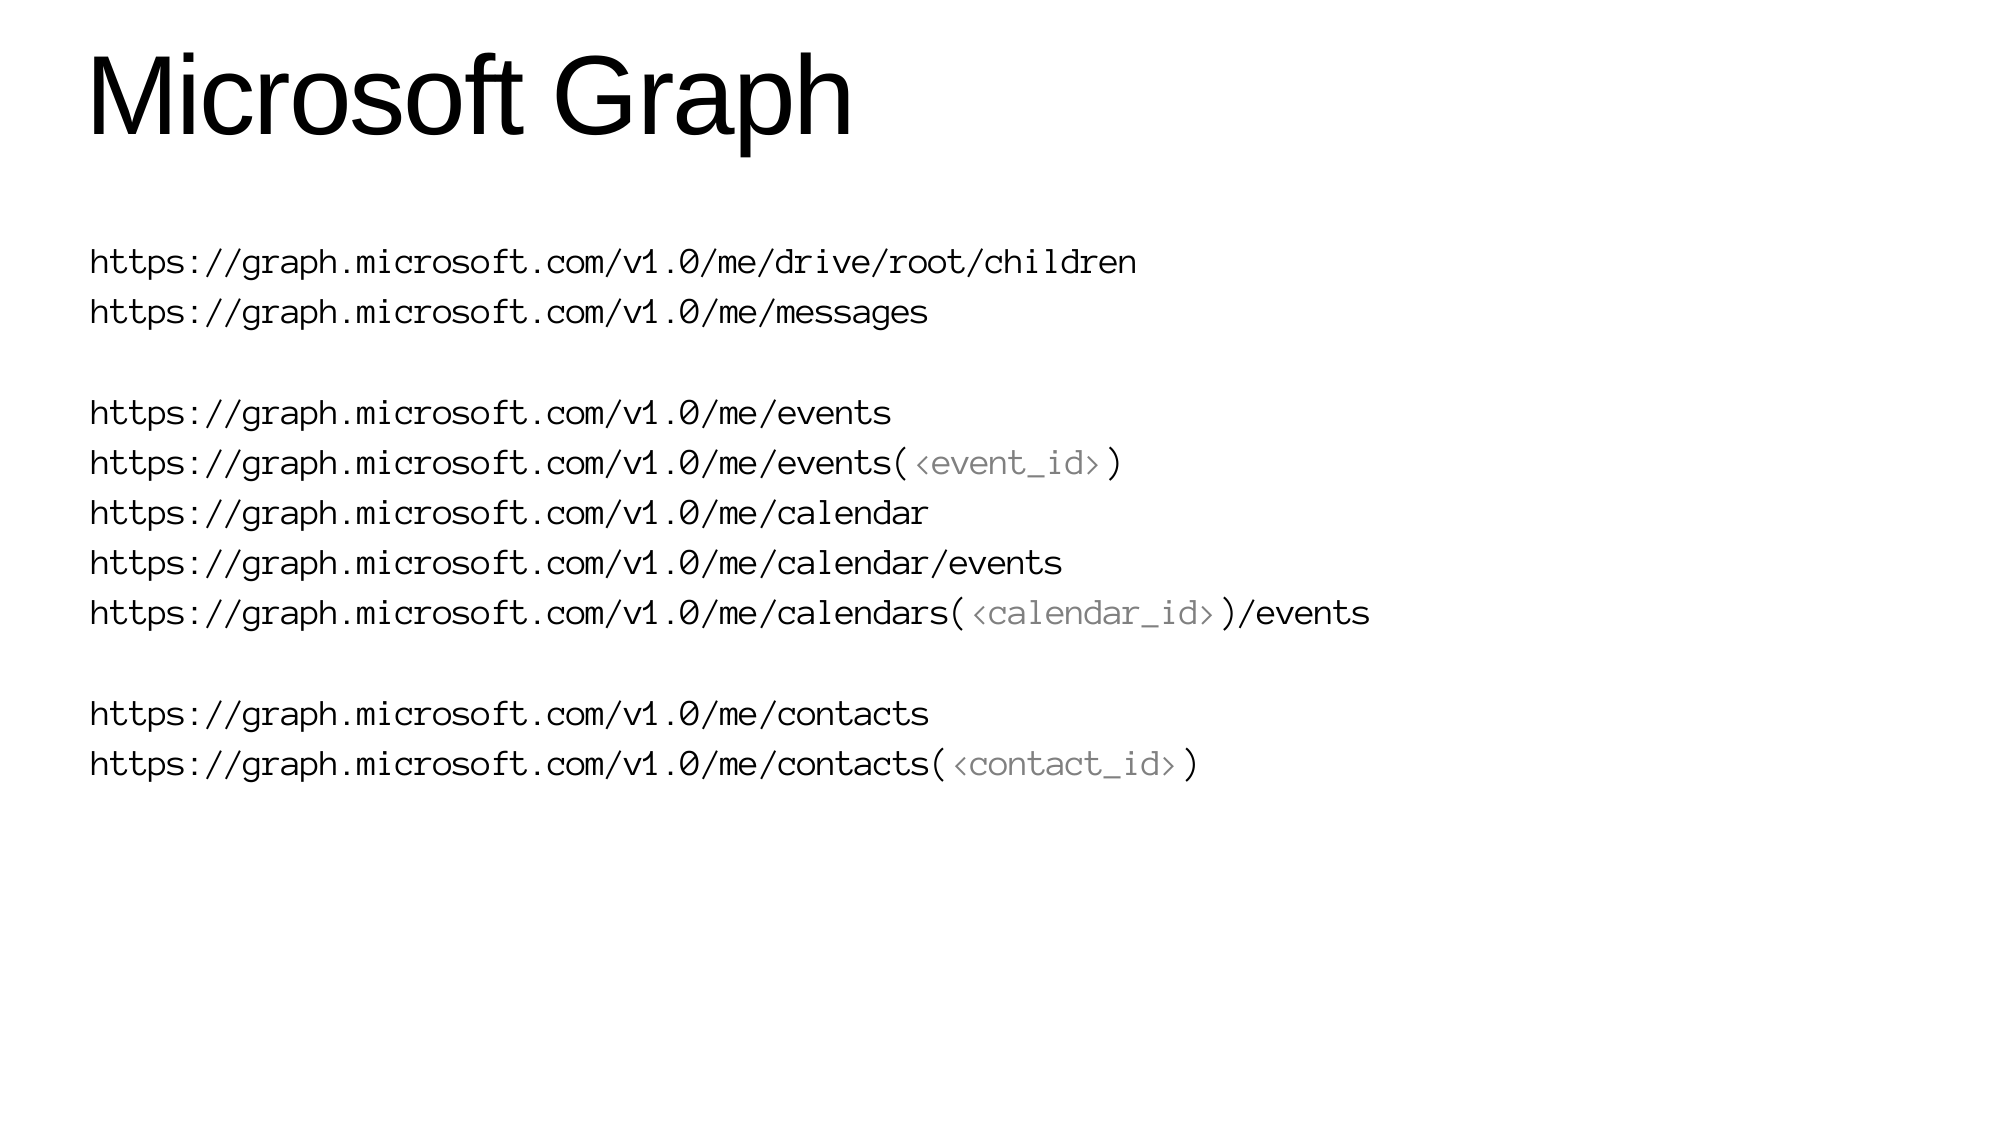

# Microsoft Graph
https://graph.microsoft.com/v1.0/me/drive/root/children
https://graph.microsoft.com/v1.0/me/messages

https://graph.microsoft.com/v1.0/me/events
https://graph.microsoft.com/v1.0/me/events(<event_id>)
https://graph.microsoft.com/v1.0/me/calendar
https://graph.microsoft.com/v1.0/me/calendar/events
https://graph.microsoft.com/v1.0/me/calendars(<calendar_id>)/events

https://graph.microsoft.com/v1.0/me/contacts
https://graph.microsoft.com/v1.0/me/contacts(<contact_id>)